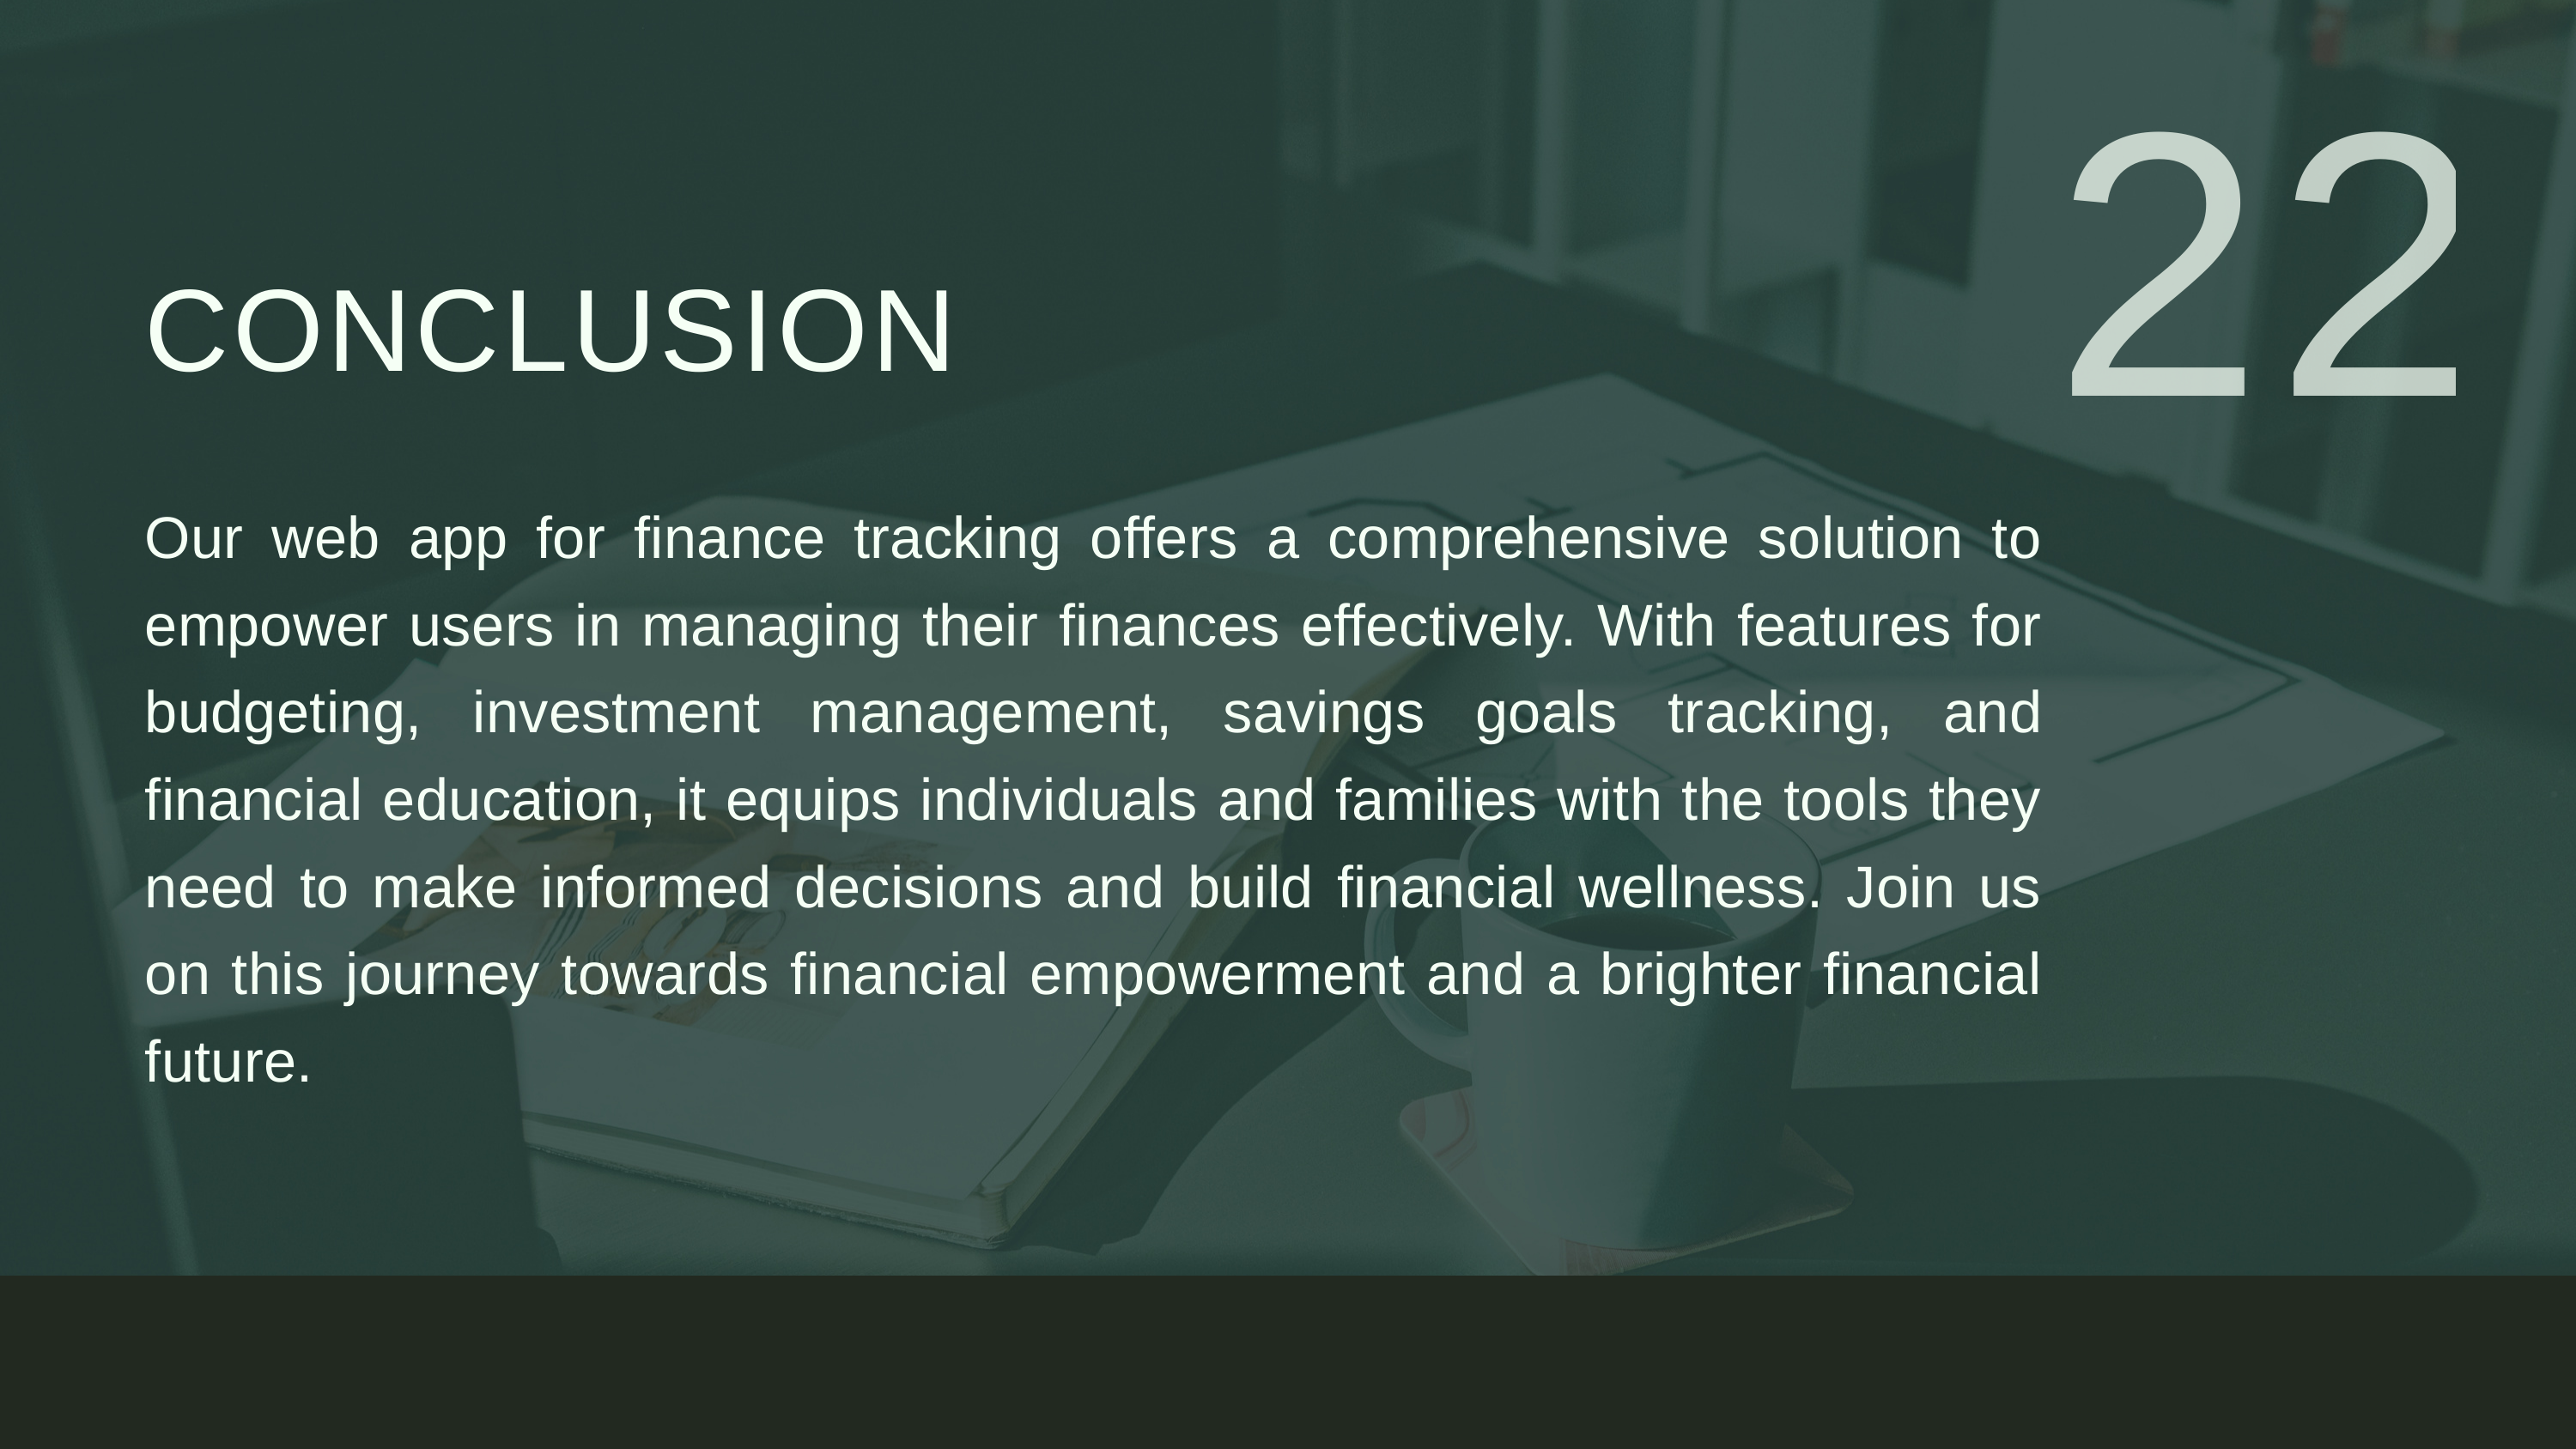

22
CONCLUSION
Our web app for finance tracking offers a comprehensive solution to empower users in managing their finances effectively. With features for budgeting, investment management, savings goals tracking, and financial education, it equips individuals and families with the tools they need to make informed decisions and build financial wellness. Join us on this journey towards financial empowerment and a brighter financial future.